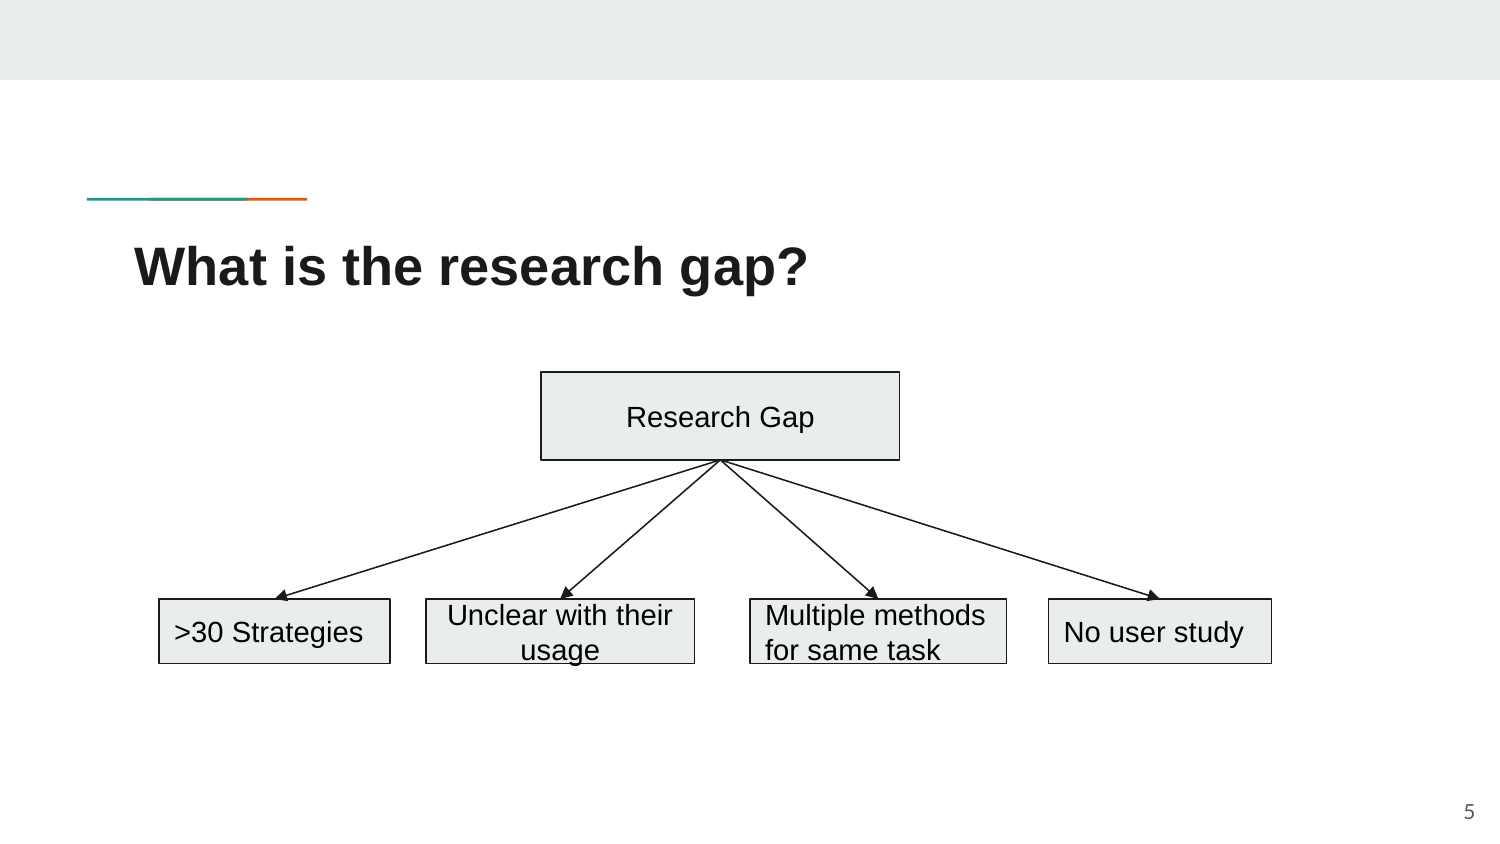

# What is the research gap?

Research Gap
>30 Strategies
Unclear with their usage
Multiple methods for same task
No user study
5